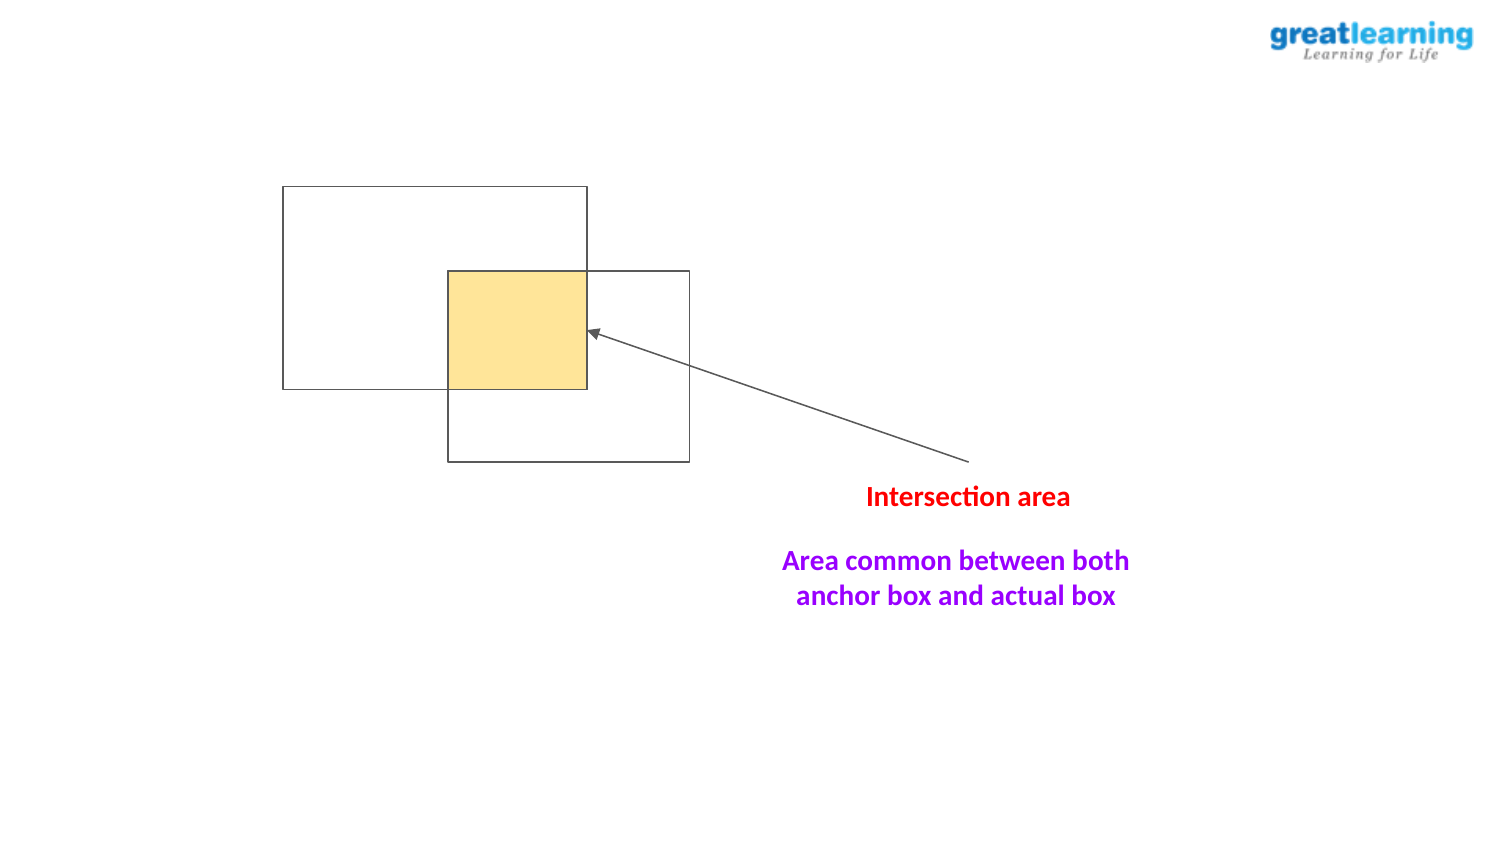

Intersection area
Area common between both anchor box and actual box